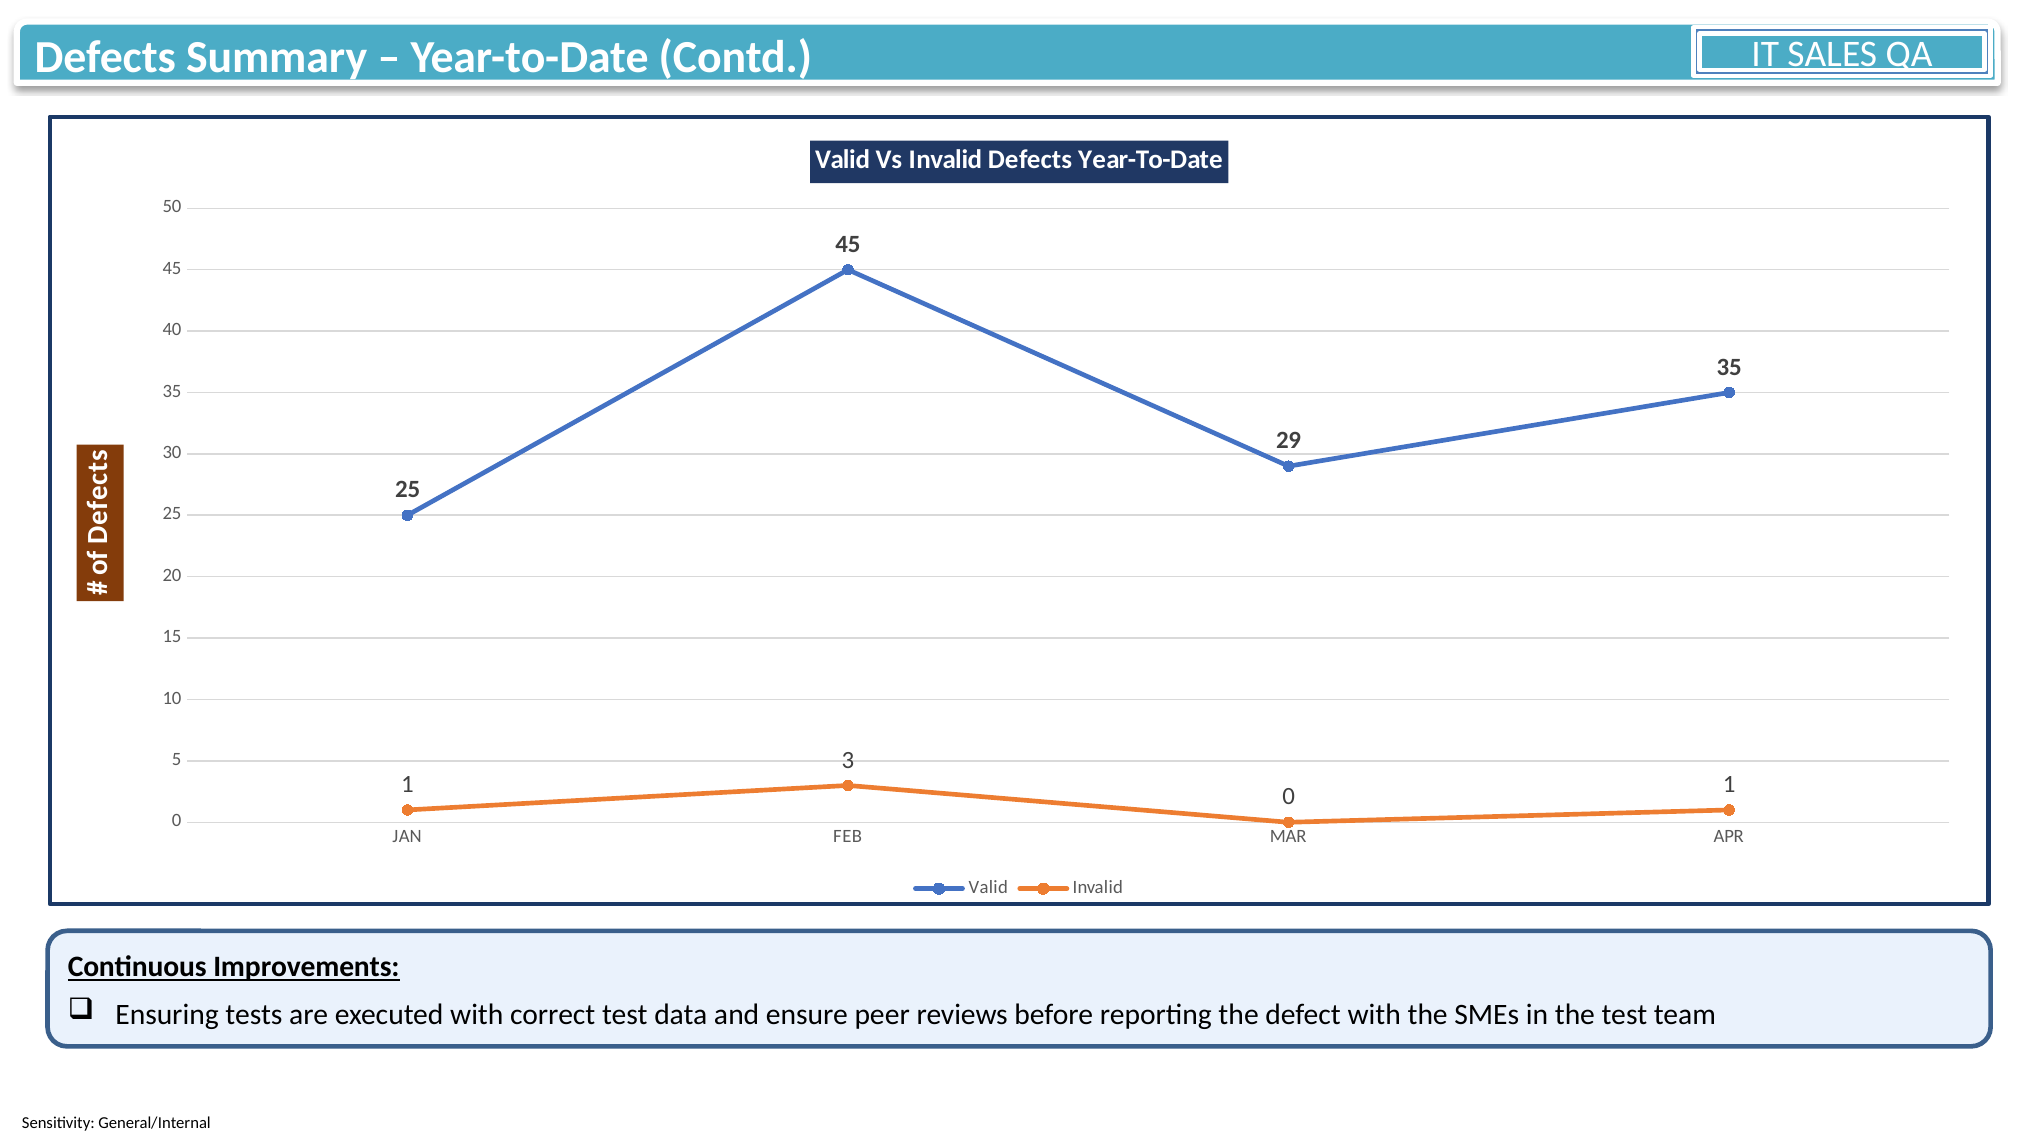

Defects Summary – Year-to-Date (Contd.)
IT SALES QA

### Chart: Valid Vs Invalid Defects Year-To-Date

| Category | Valid | Invalid |
|---|---|---|
| JAN | 25.0 | 1.0 |
| FEB | 45.0 | 3.0 |
| MAR | 29.0 | 0.0 |
| APR | 35.0 | 1.0 |
Continuous Improvements:
Ensuring tests are executed with correct test data and ensure peer reviews before reporting the defect with the SMEs in the test team